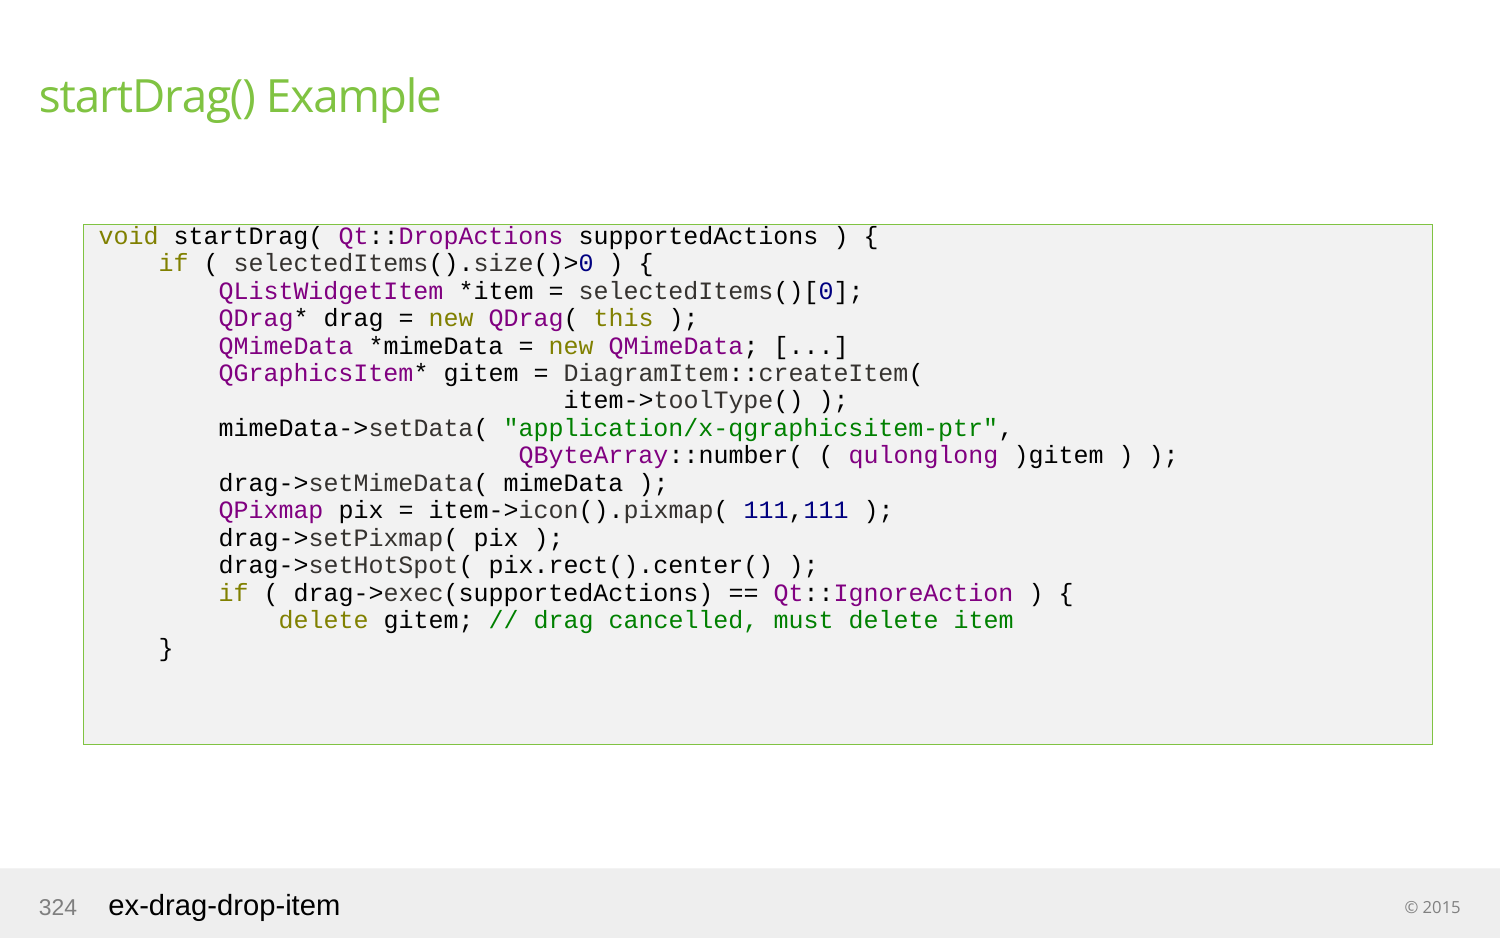

# startDrag() Example
void startDrag( Qt::DropActions supportedActions ) {
    if ( selectedItems().size()>0 ) {
        QListWidgetItem *item = selectedItems()[0];
        QDrag* drag = new QDrag( this );
        QMimeData *mimeData = new QMimeData; [...]
        QGraphicsItem* gitem = DiagramItem::createItem(
                               item->toolType() );
        mimeData->setData( "application/x-qgraphicsitem-ptr",
                            QByteArray::number( ( qulonglong )gitem ) );
        drag->setMimeData( mimeData );
        QPixmap pix = item->icon().pixmap( 111,111 );
        drag->setPixmap( pix );
        drag->setHotSpot( pix.rect().center() );
        if ( drag->exec(supportedActions) == Qt::IgnoreAction ) {
            delete gitem; // drag cancelled, must delete item
    }
324
ex-drag-drop-item
© 2015